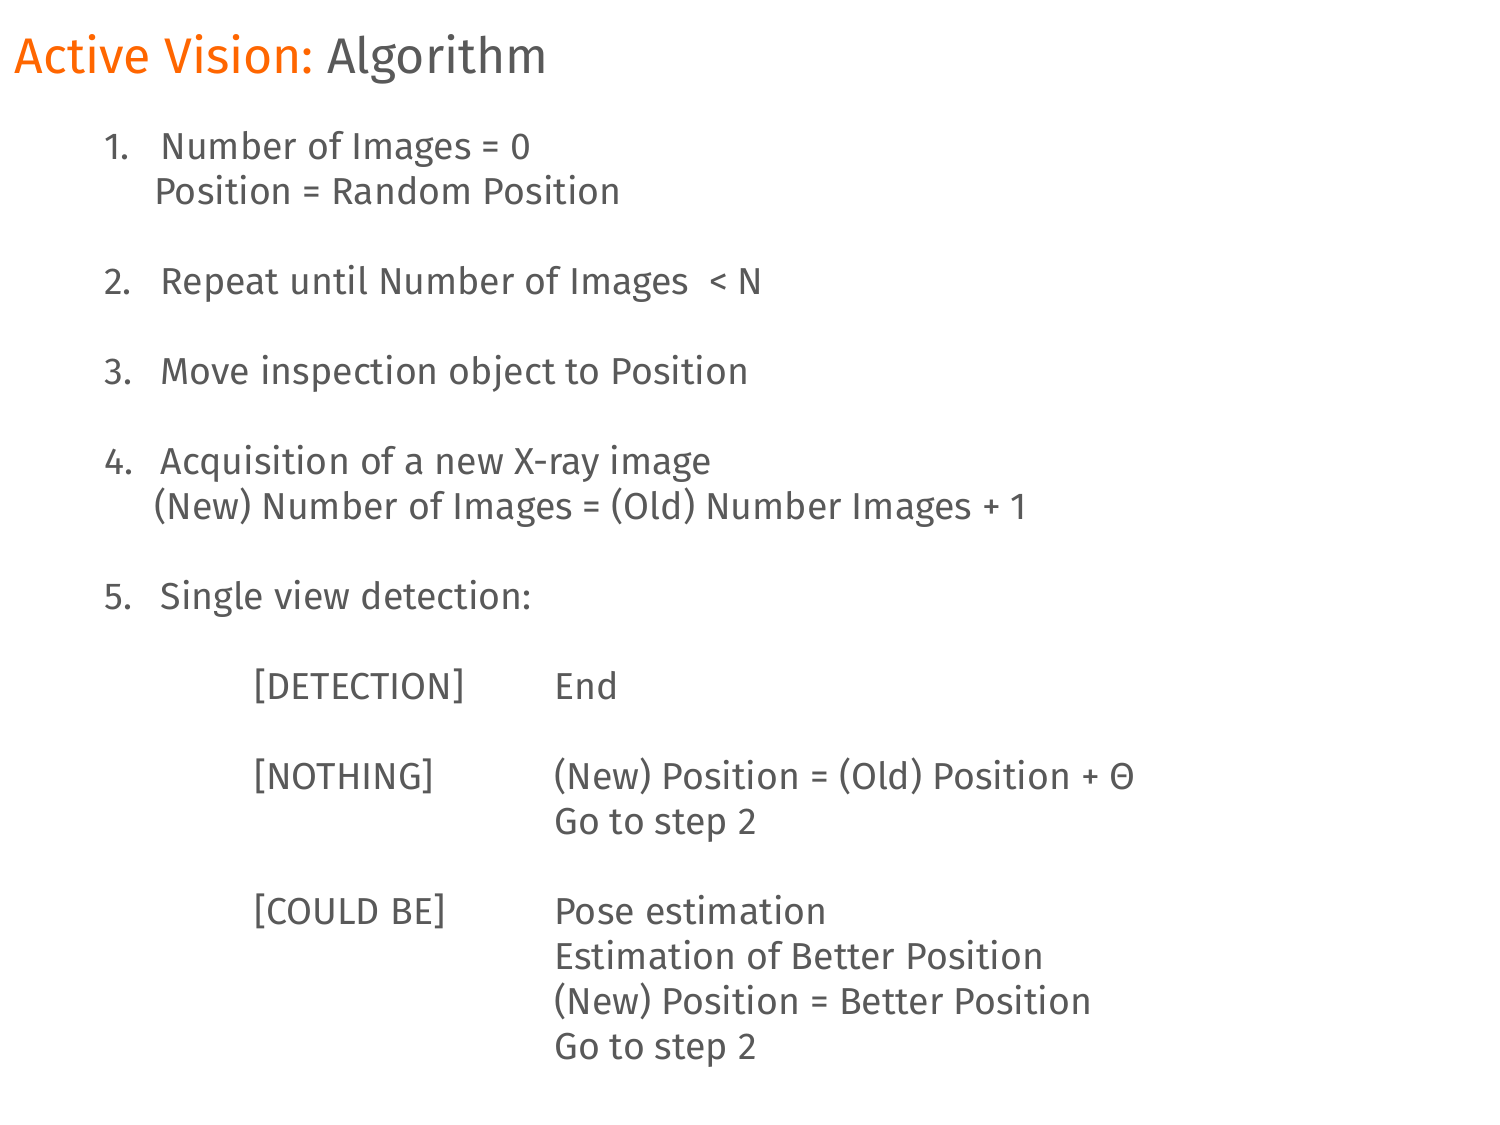

Active Vision: Algorithm
Number of Images = 0
     Position = Random Position

Repeat until Number of Images  < N

Move inspection object to Position

Acquisition of a new X-ray image
     (New) Number of Images = (Old) Number Images + 1

Single view detection:

	[DETECTION]	End

	[NOTHING]	(New) Position = (Old) Position + Θ
			Go to step 2

	[COULD BE]	Pose estimation
			Estimation of Better Position
			(New) Position = Better Position
			Go to step 2